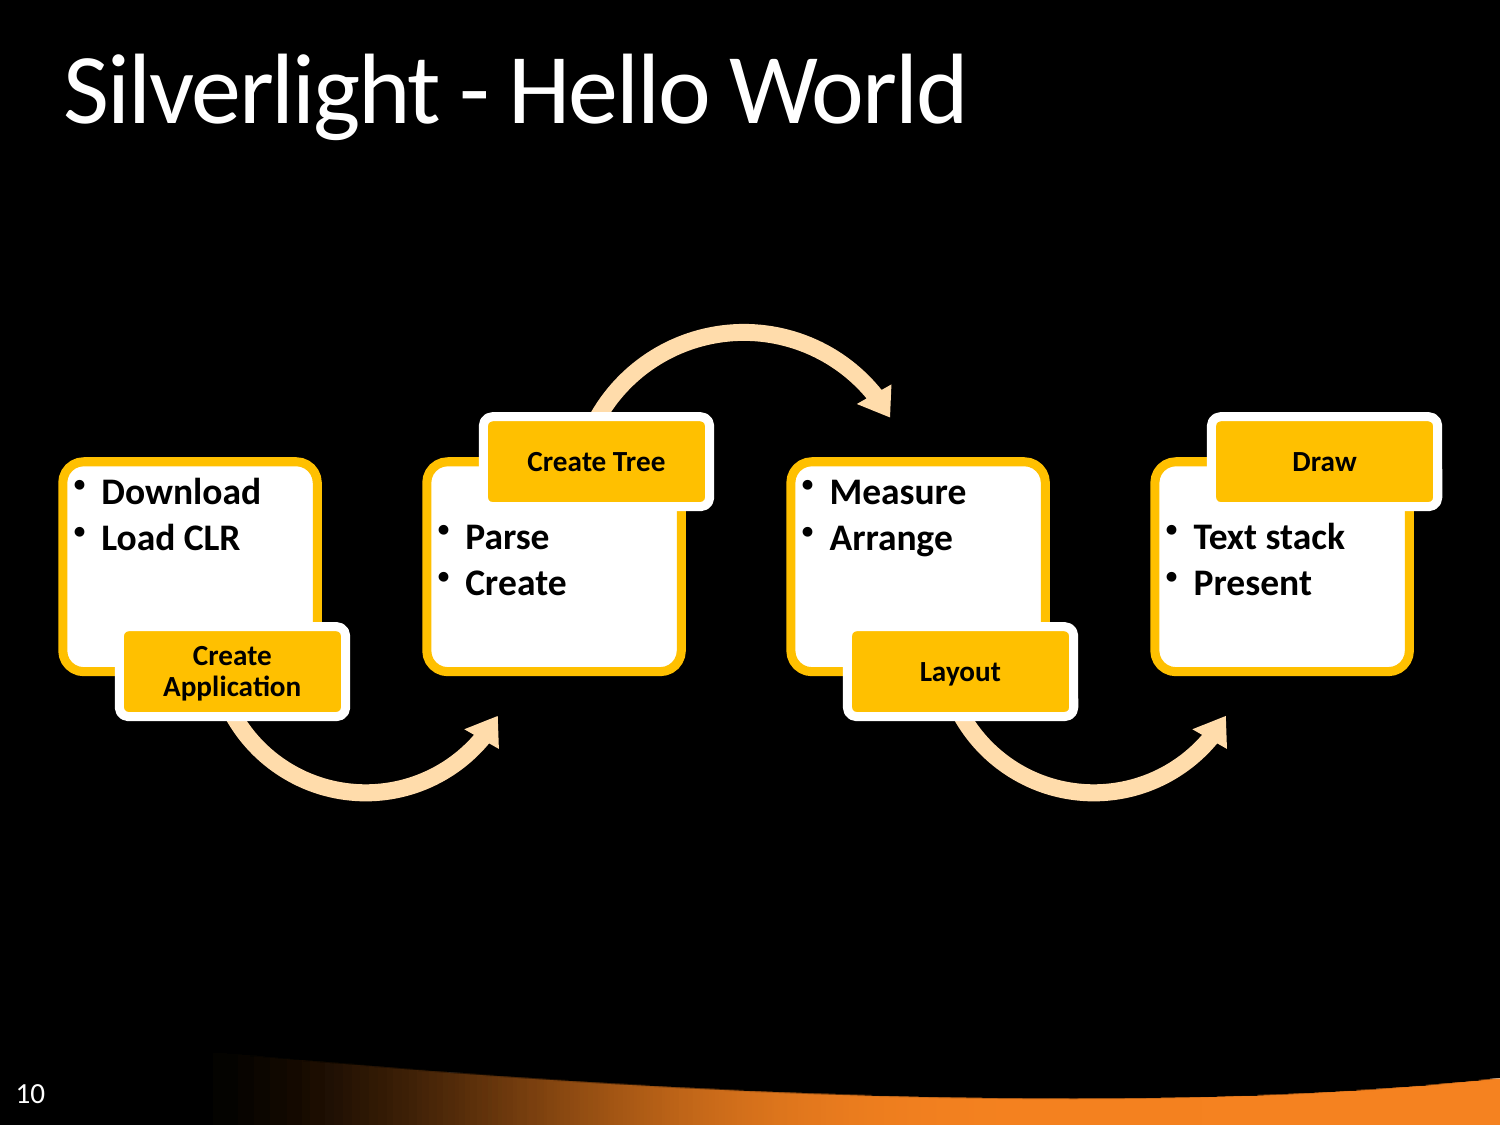

# Silverlight - Hello World

Create Tree

Draw

Download
Load CLR

Parse
Create

Measure
Arrange

Text stack
Present

Create Application

Layout